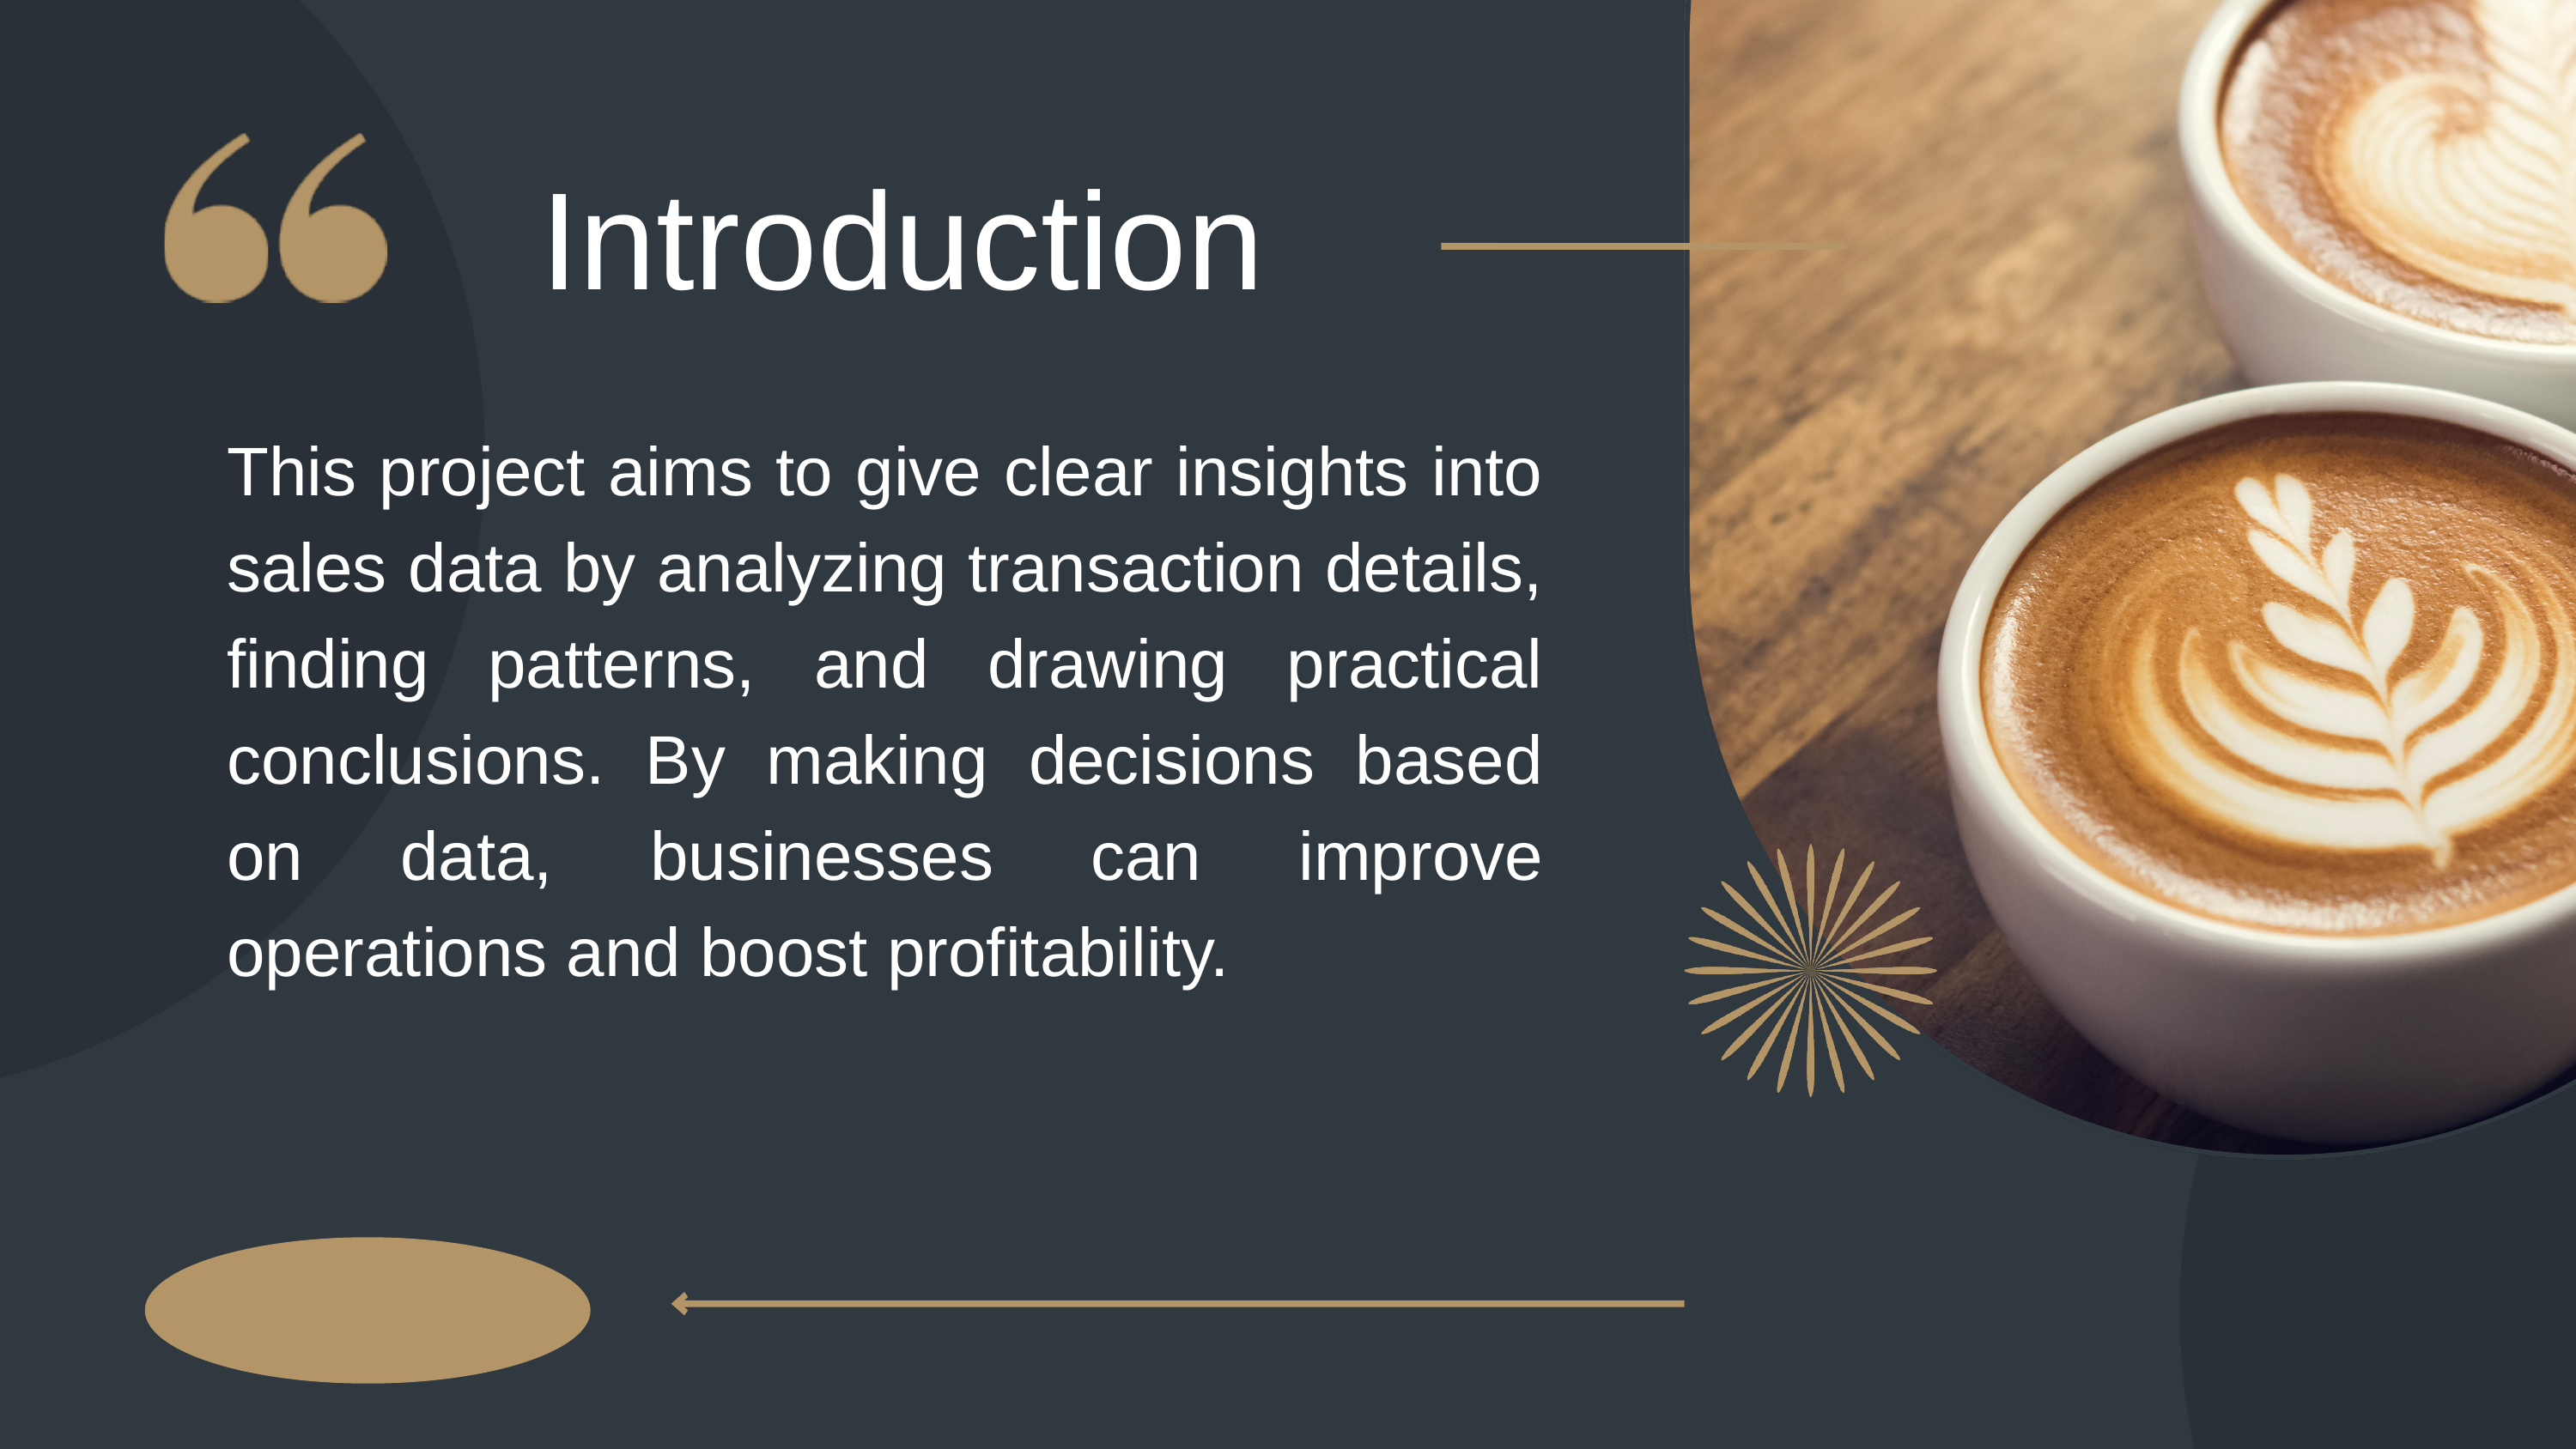

Introduction

This project aims to give clear insights into sales data by analyzing transaction details, finding patterns, and drawing practical conclusions. By making decisions based on data, businesses can improve operations and boost profitability.